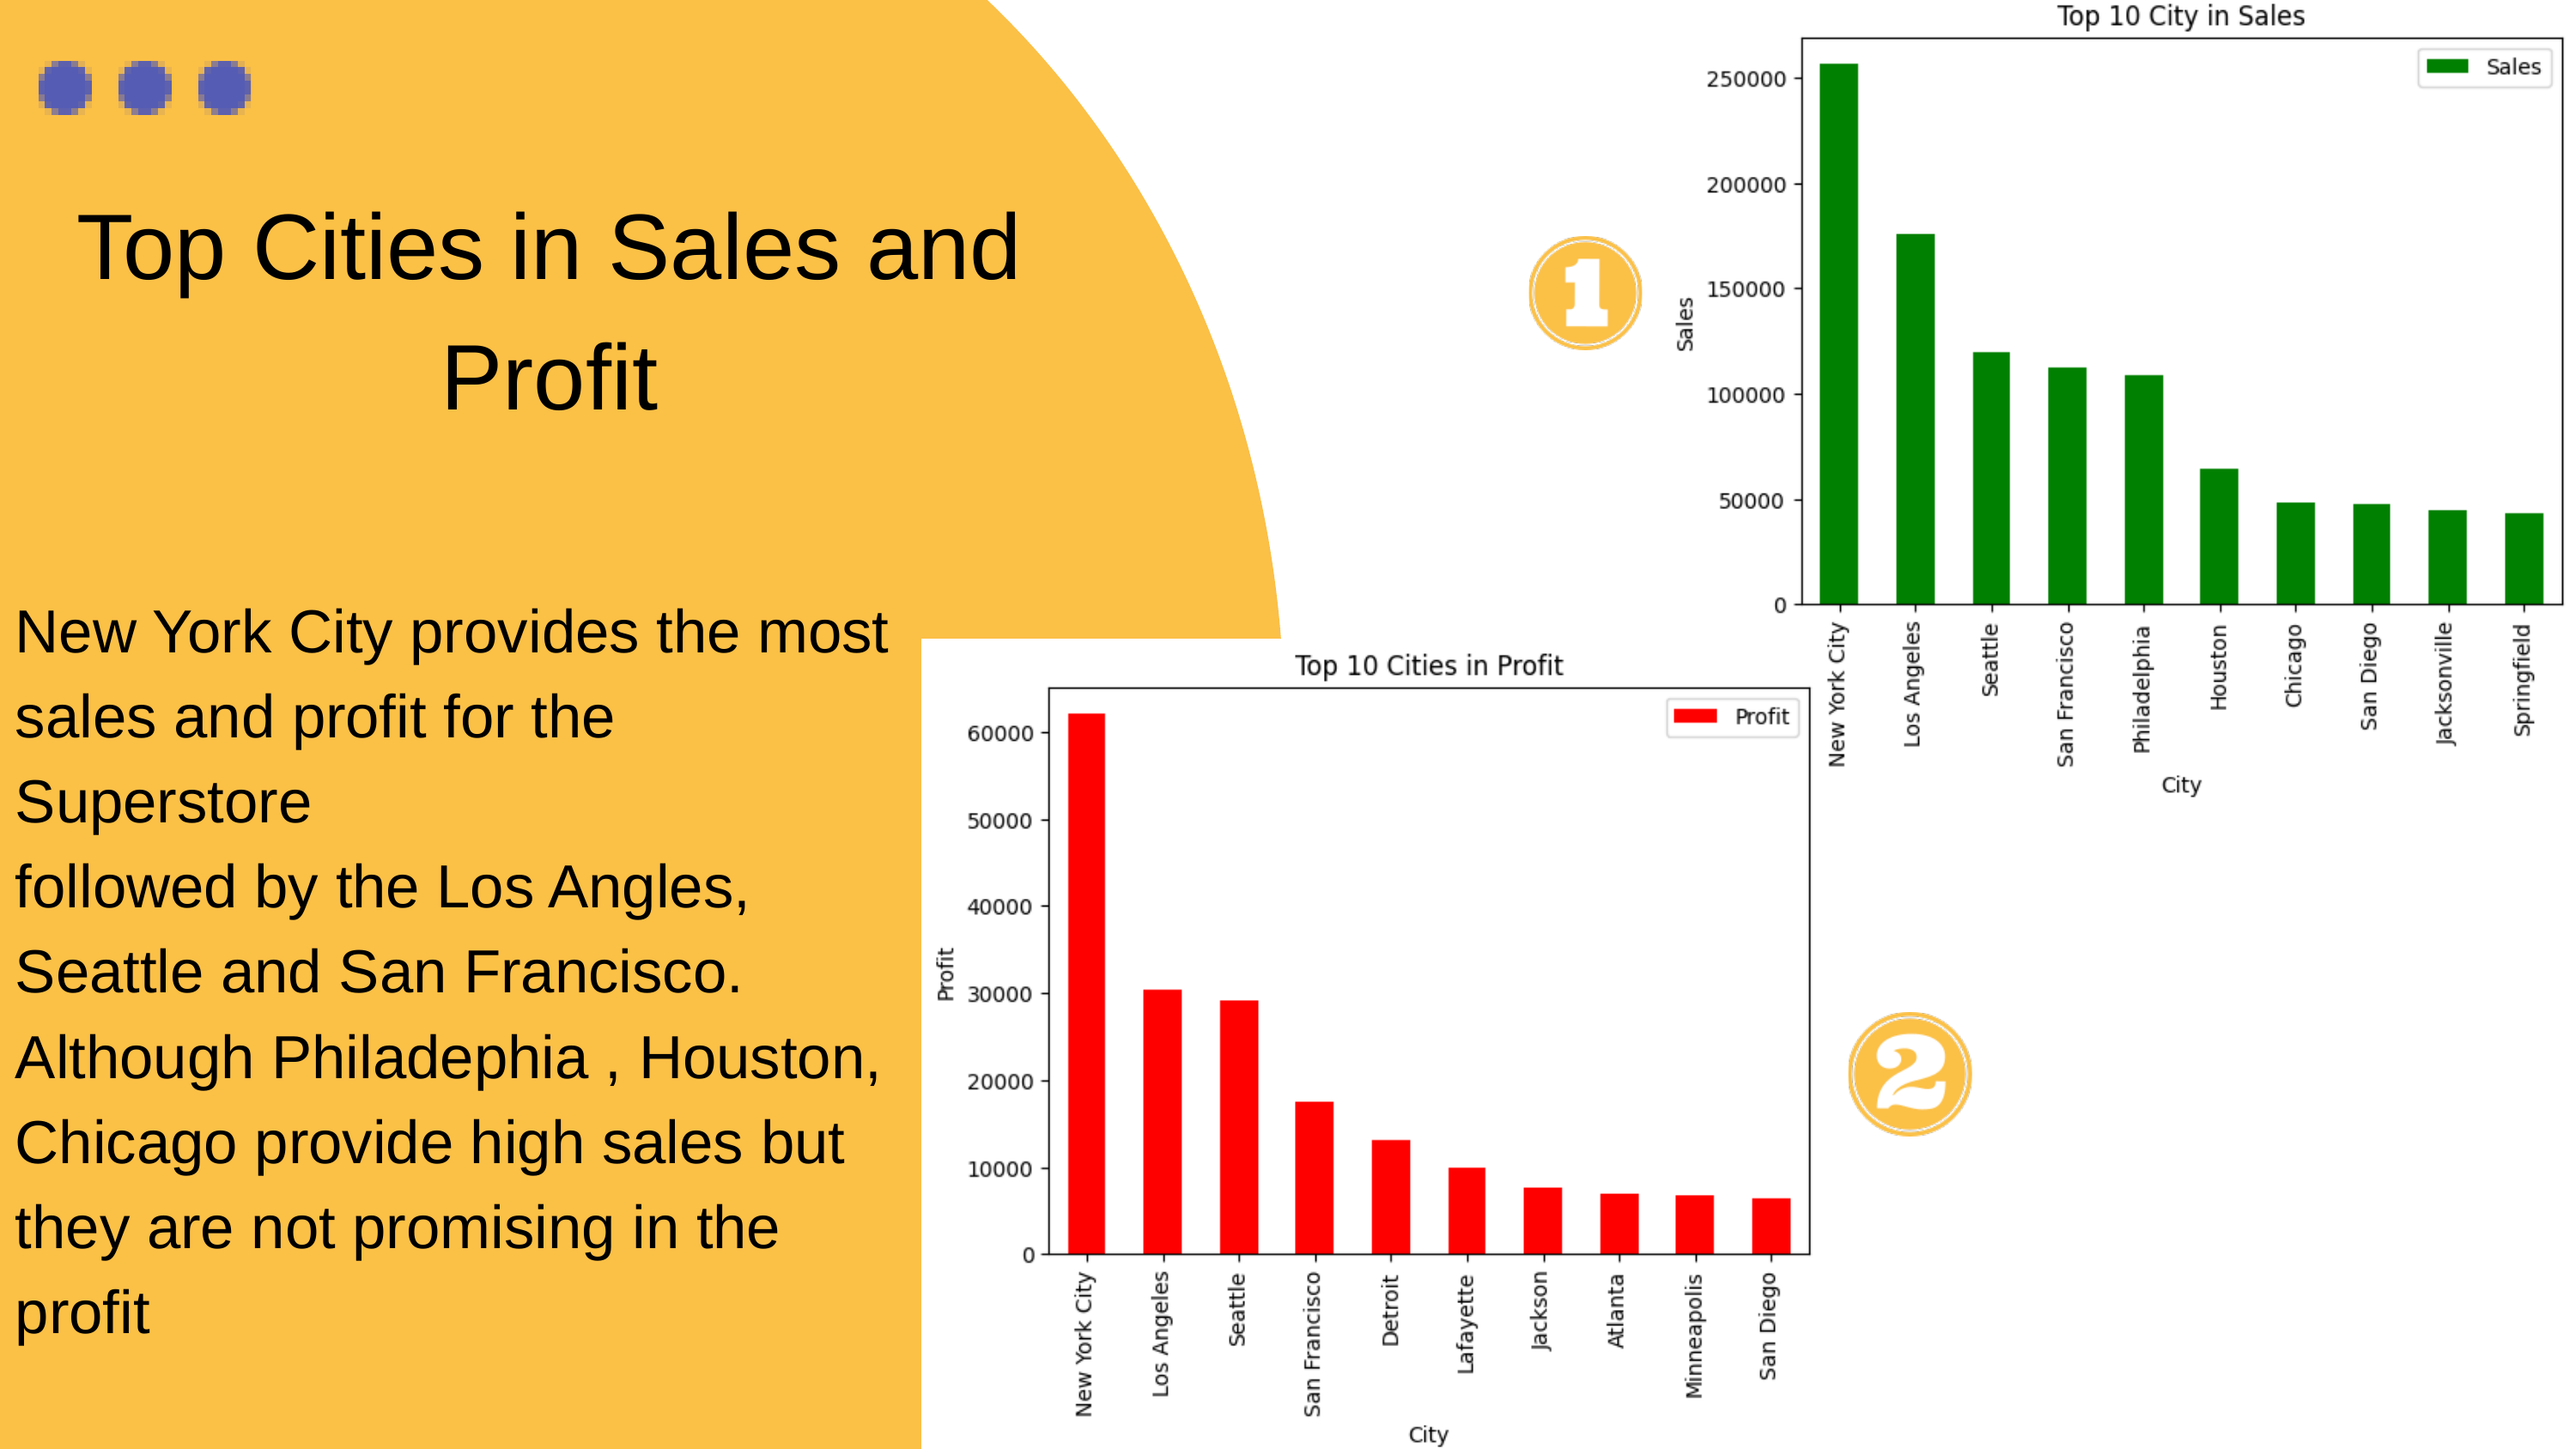

Top Cities in Sales and Profit

New York City provides the most sales and profit for the Superstore
followed by the Los Angles, Seattle and San Francisco.
Although Philadephia , Houston, Chicago provide high sales but they are not promising in the profit